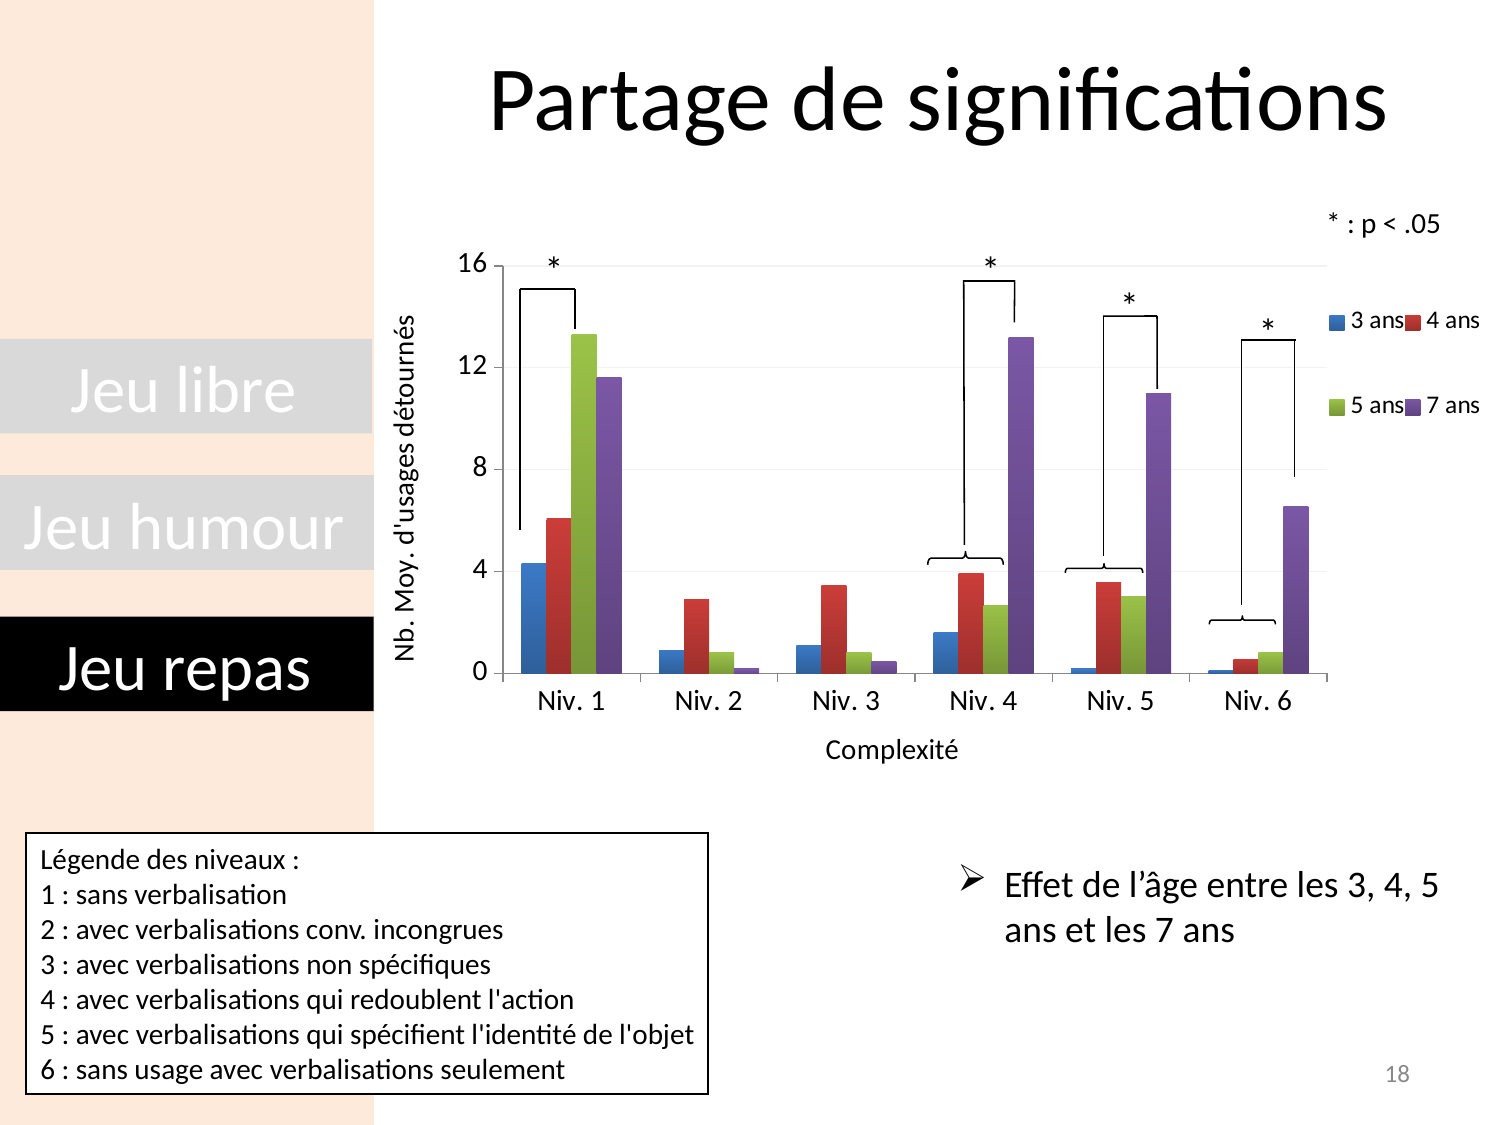

# Partage de significations
* : p < .05
*
*

### Chart

| Category | 3 ans | 4 ans | 5 ans | 7 ans |
|---|---|---|---|---|
| Niv. 1 | 4.3 | 6.09 | 13.3 | 11.6 |
| Niv. 2 | 0.9 | 2.91 | 0.83 | 0.18 |
| Niv. 3 | 1.1 | 3.45 | 0.83 | 0.45 |
| Niv. 4 | 1.6 | 3.91 | 2.67 | 13.18 |
| Niv. 5 | 0.2 | 3.55 | 3.0 | 11.0 |
| Niv. 6 | 0.1 | 0.55 | 0.83 | 6.55 |

*
*
Jeu libre
Jeu humour
Jeu repas
Légende des niveaux :
1 : sans verbalisation
2 : avec verbalisations conv. incongrues
3 : avec verbalisations non spécifiques
4 : avec verbalisations qui redoublent l'action
5 : avec verbalisations qui spécifient l'identité de l'objet
6 : sans usage avec verbalisations seulement

Effet de l’âge entre les 3, 4, 5 ans et les 7 ans
18